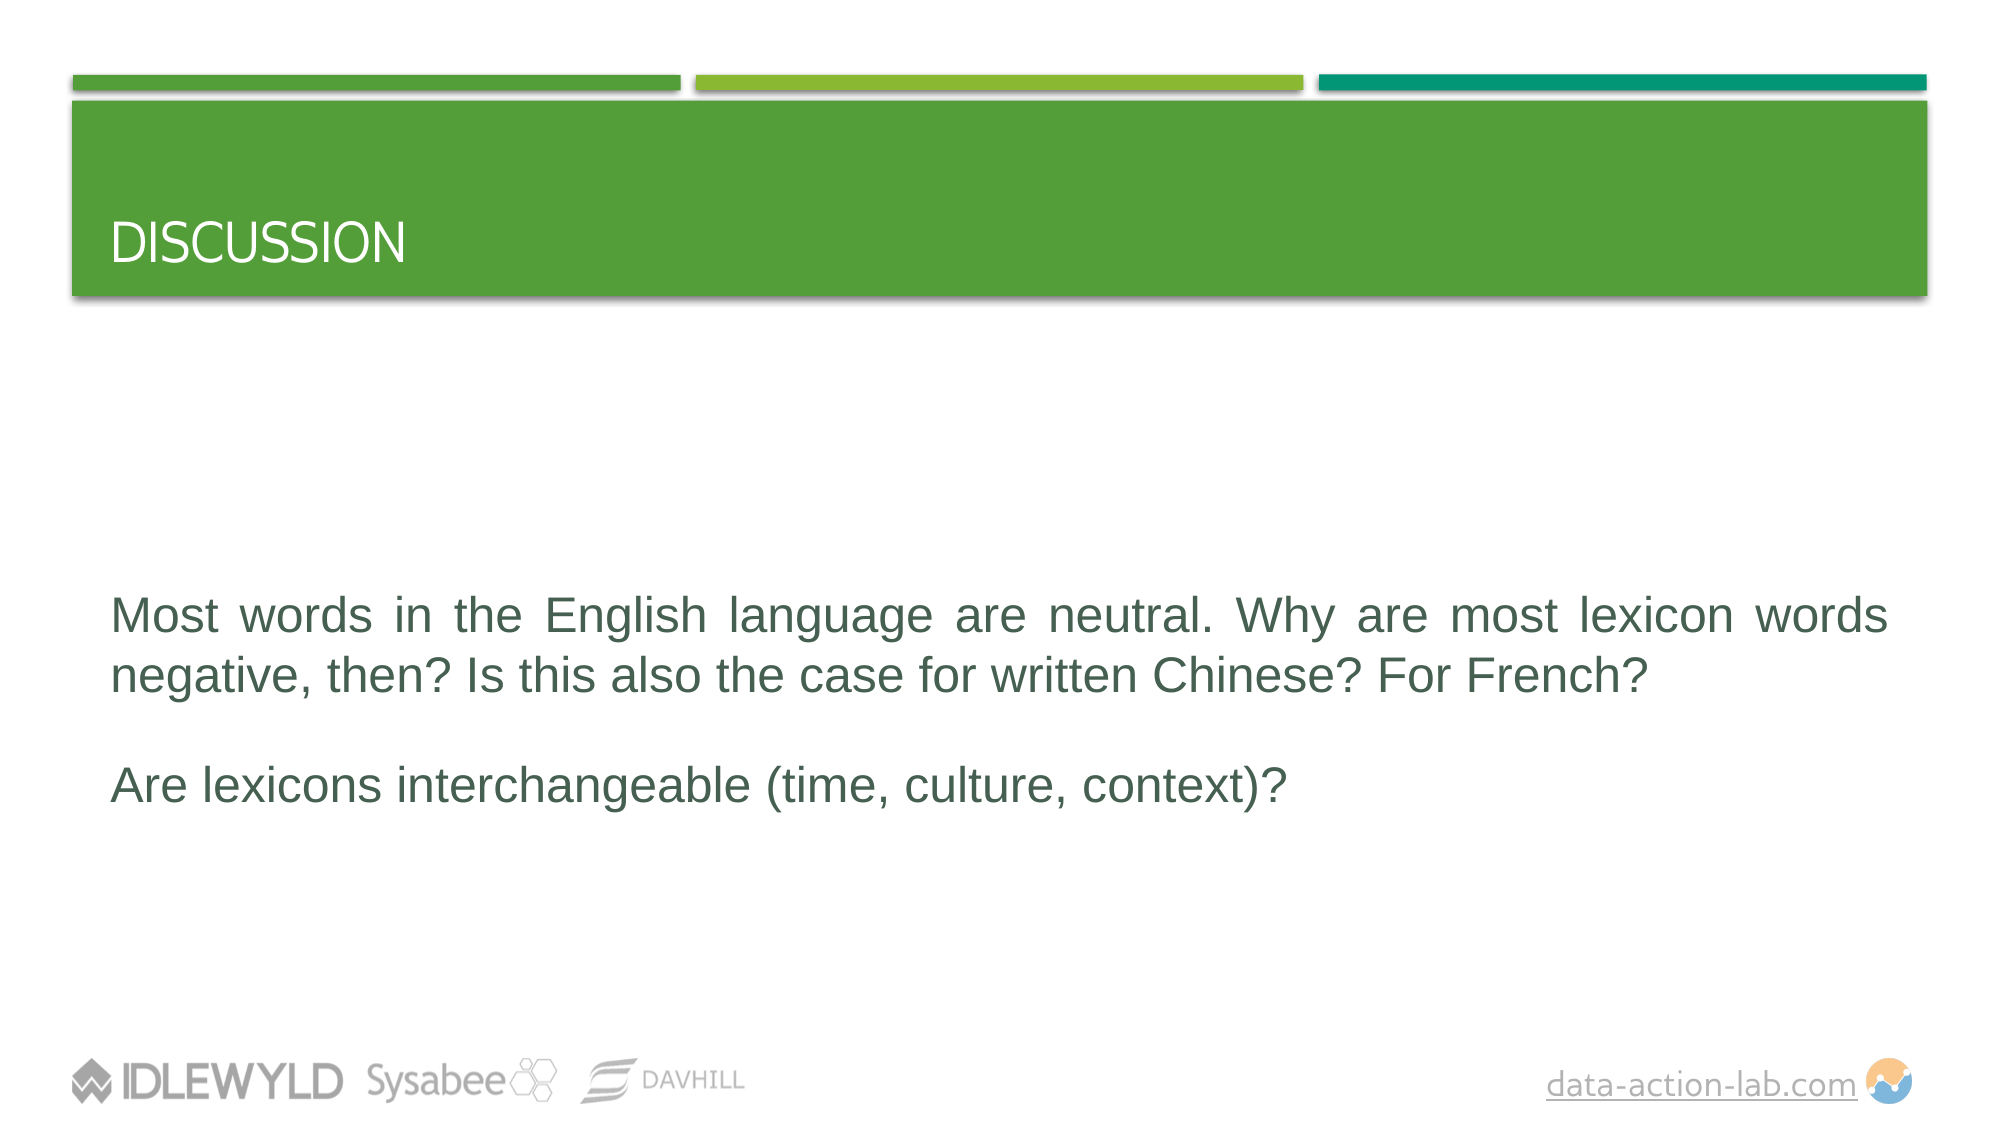

# DISCUSSION
Most words in the English language are neutral. Why are most lexicon words negative, then? Is this also the case for written Chinese? For French?

Are lexicons interchangeable (time, culture, context)?